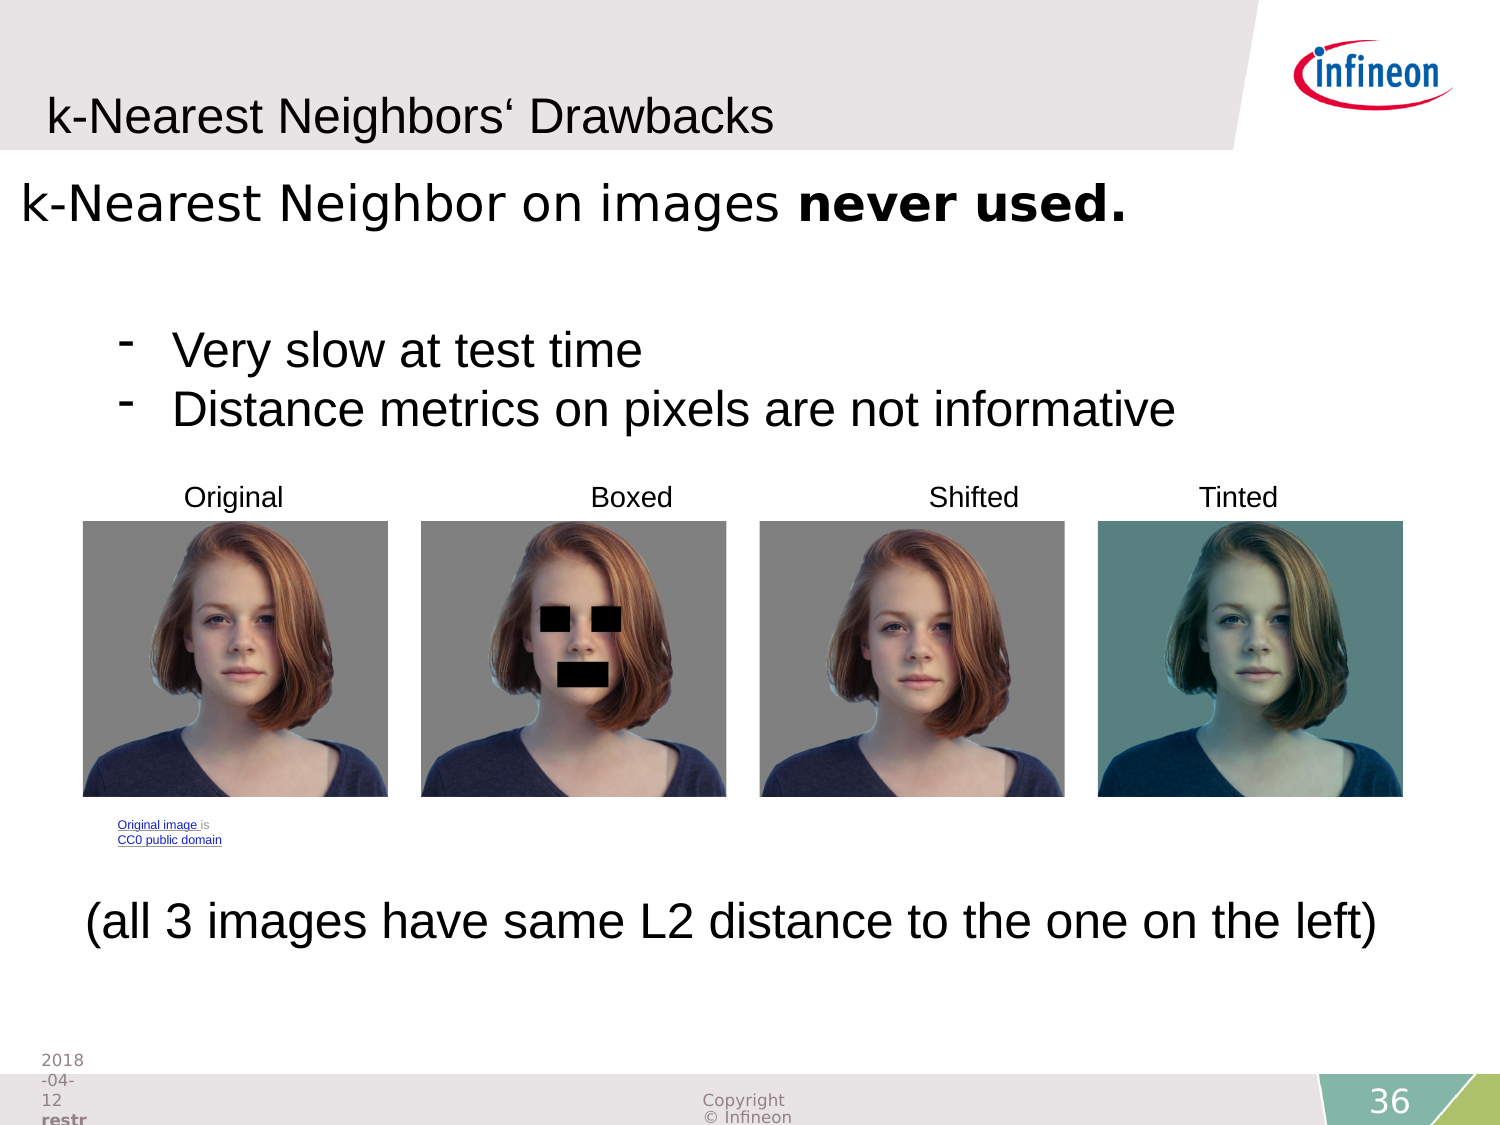

k-Nearest Neighbors‘ Drawbacks
k-Nearest Neighbor on images never used.
Very slow at test time
Distance metrics on pixels are not informative
Original	Boxed	Shifted
Tinted

Original image is  CC0 public domain
(all 3 images have same L2 distance to the one on the left)
2018-04-12   restricted
Copyright © Infineon Technologies AG 2018. All rights reserved.
36